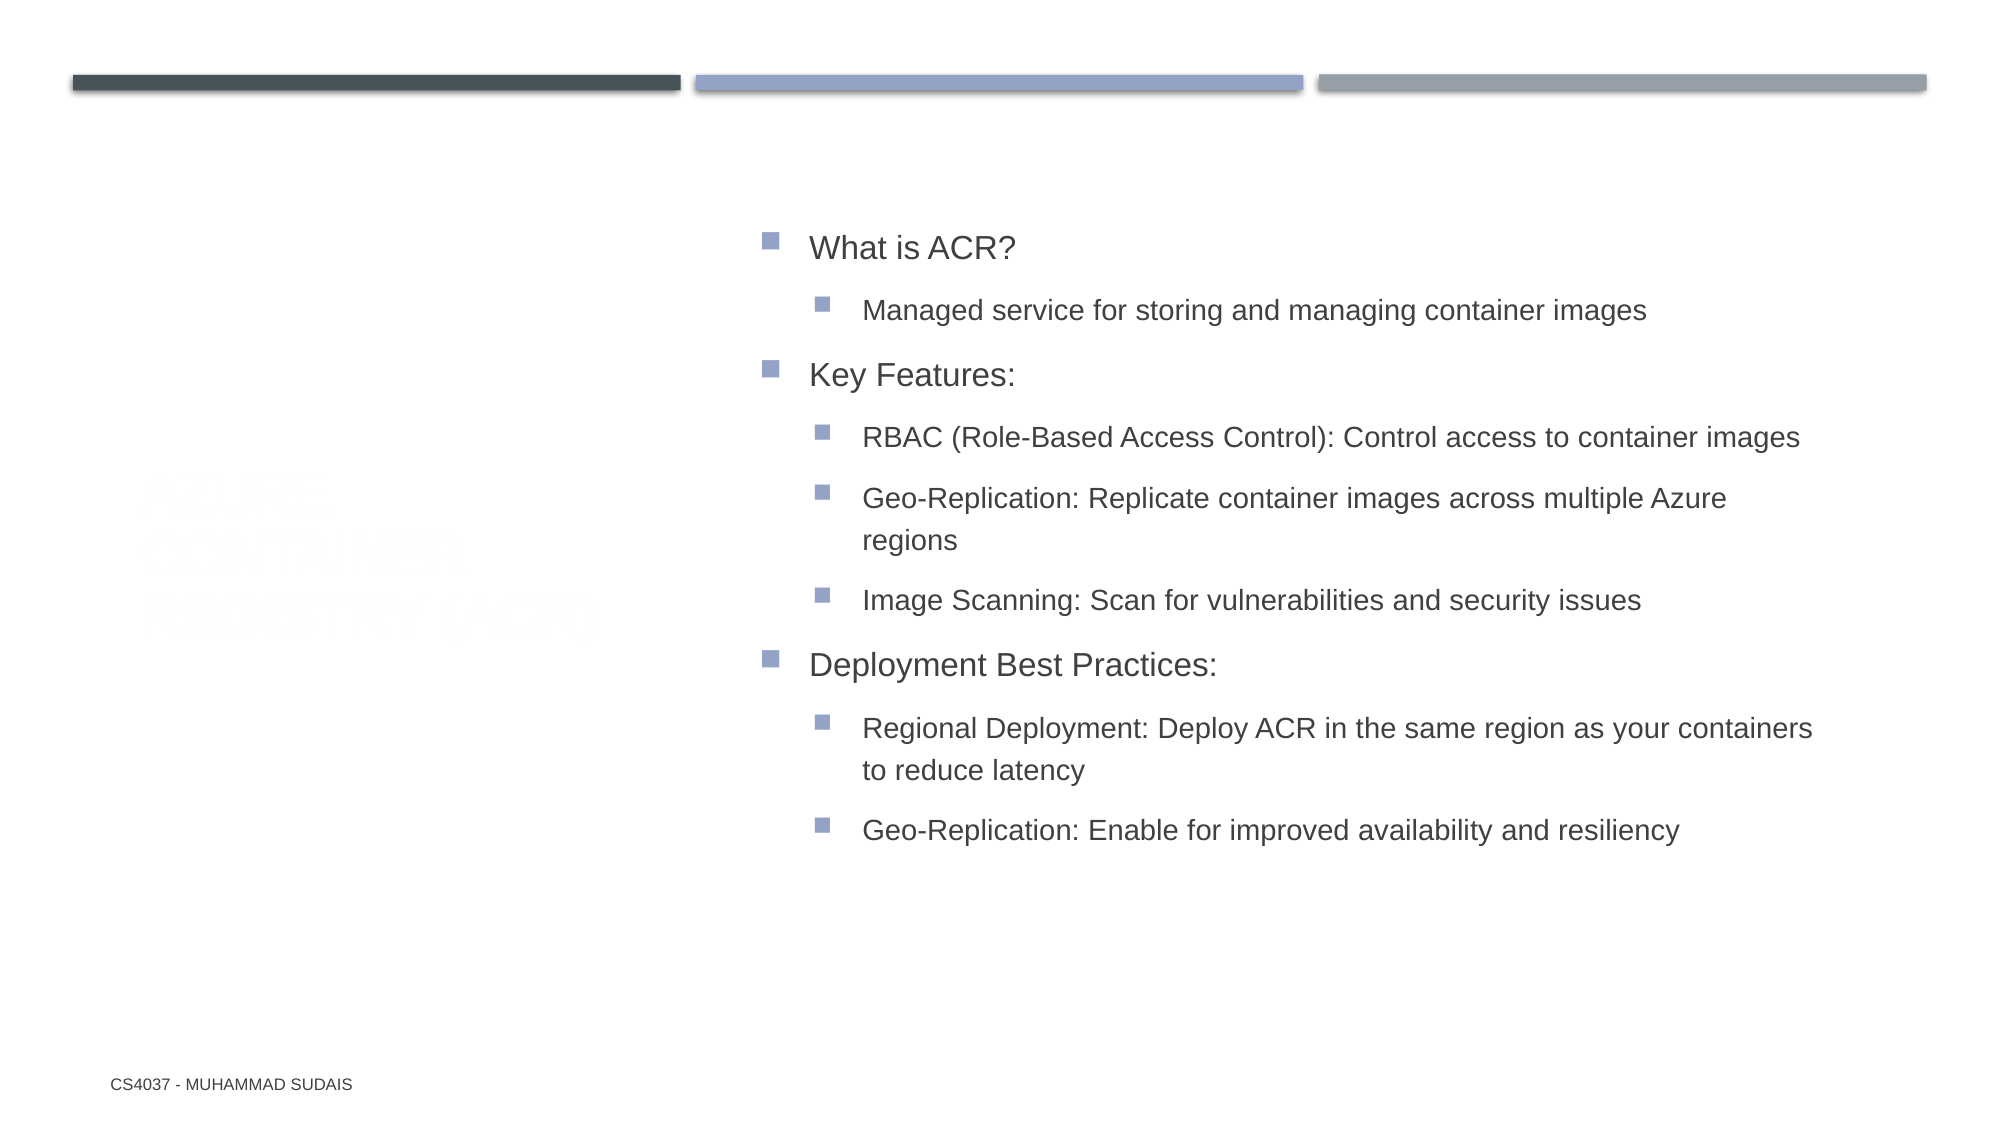

# Azure Container Registry (ACR)
What is ACR?
Managed service for storing and managing container images
Key Features:
RBAC (Role-Based Access Control): Control access to container images
Geo-Replication: Replicate container images across multiple Azure regions
Image Scanning: Scan for vulnerabilities and security issues
Deployment Best Practices:
Regional Deployment: Deploy ACR in the same region as your containers to reduce latency
Geo-Replication: Enable for improved availability and resiliency

CS4037 - Muhammad Sudais